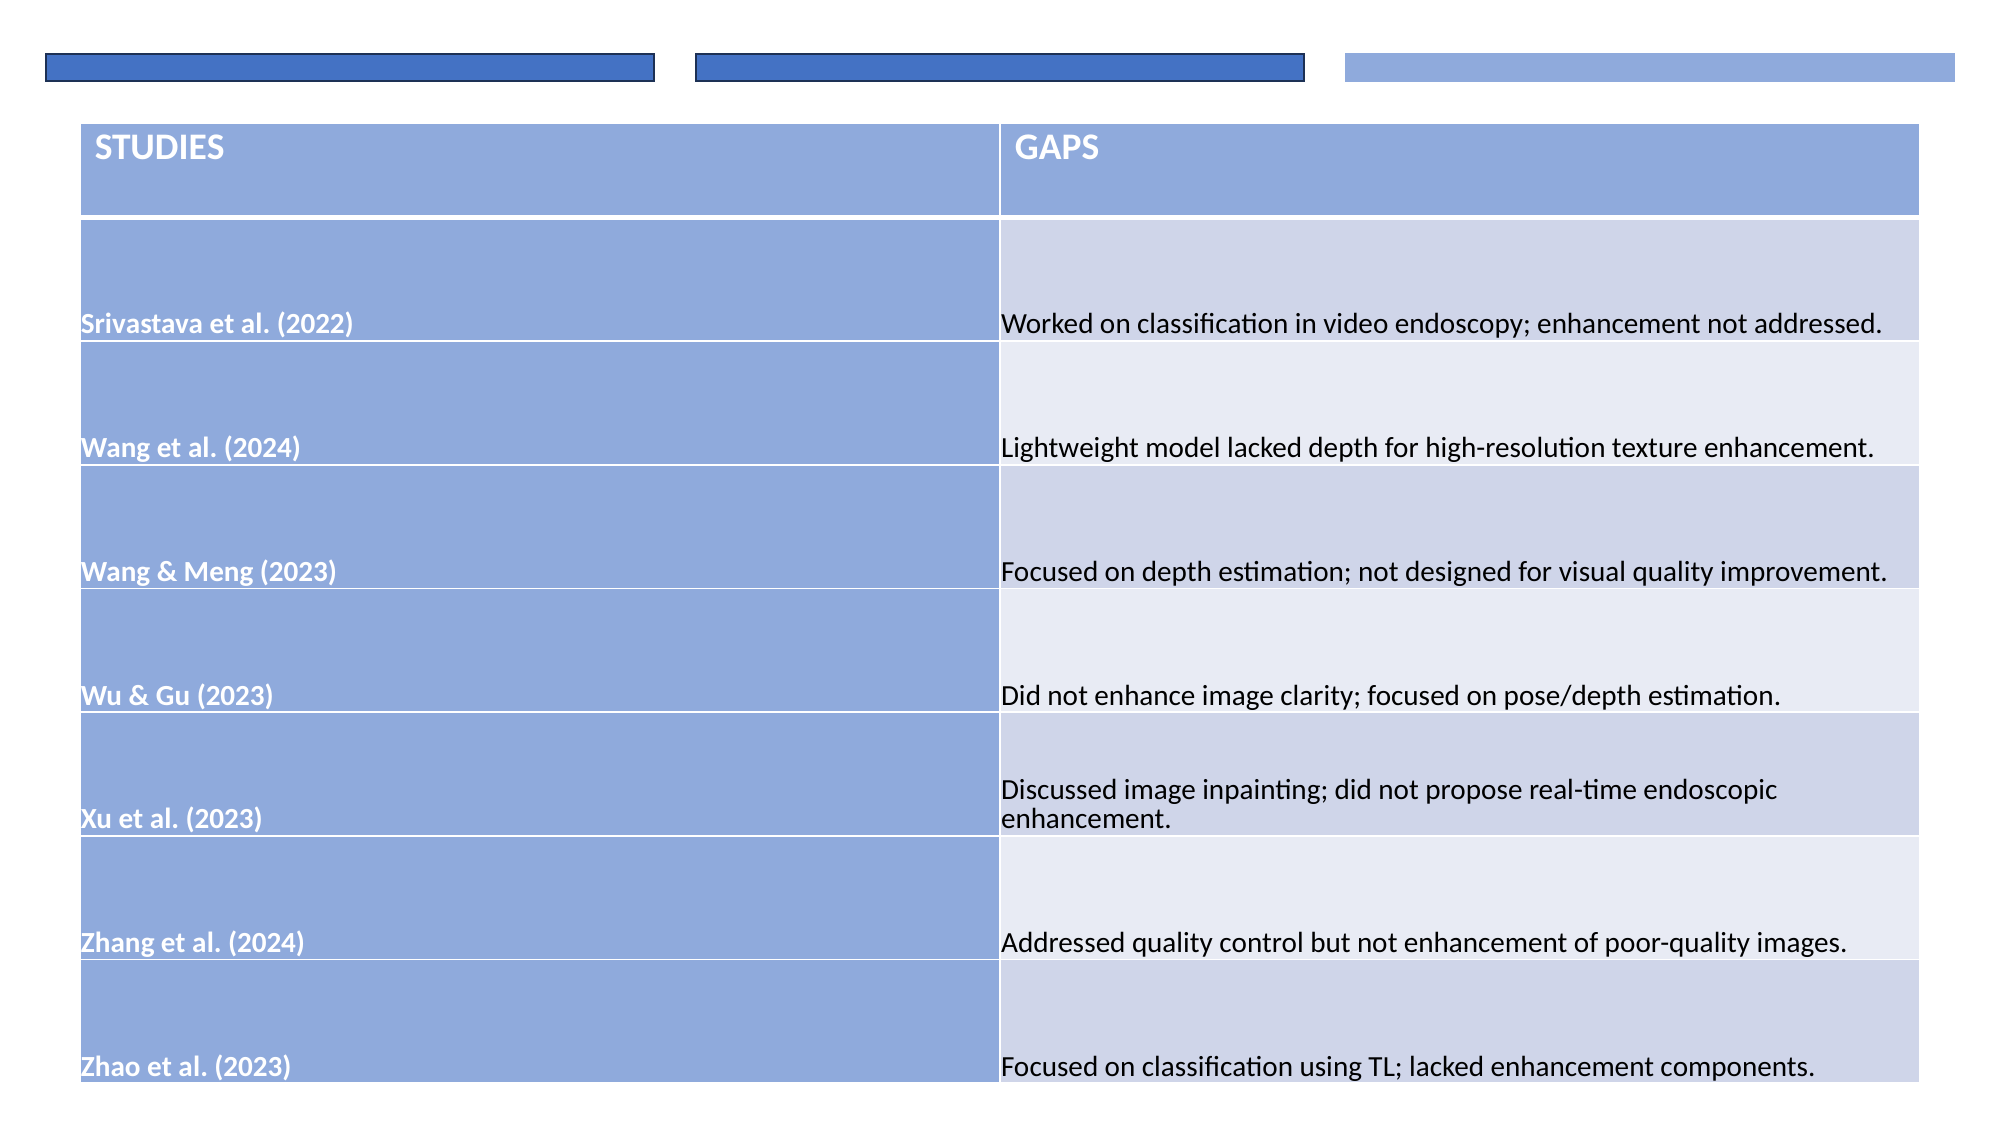

| STUDIES | GAPS |
| --- | --- |
| Srivastava et al. (2022) | Worked on classification in video endoscopy; enhancement not addressed. |
| Wang et al. (2024) | Lightweight model lacked depth for high-resolution texture enhancement. |
| Wang & Meng (2023) | Focused on depth estimation; not designed for visual quality improvement. |
| Wu & Gu (2023) | Did not enhance image clarity; focused on pose/depth estimation. |
| Xu et al. (2023) | Discussed image inpainting; did not propose real-time endoscopic enhancement. |
| Zhang et al. (2024) | Addressed quality control but not enhancement of poor-quality images. |
| Zhao et al. (2023) | Focused on classification using TL; lacked enhancement components. |